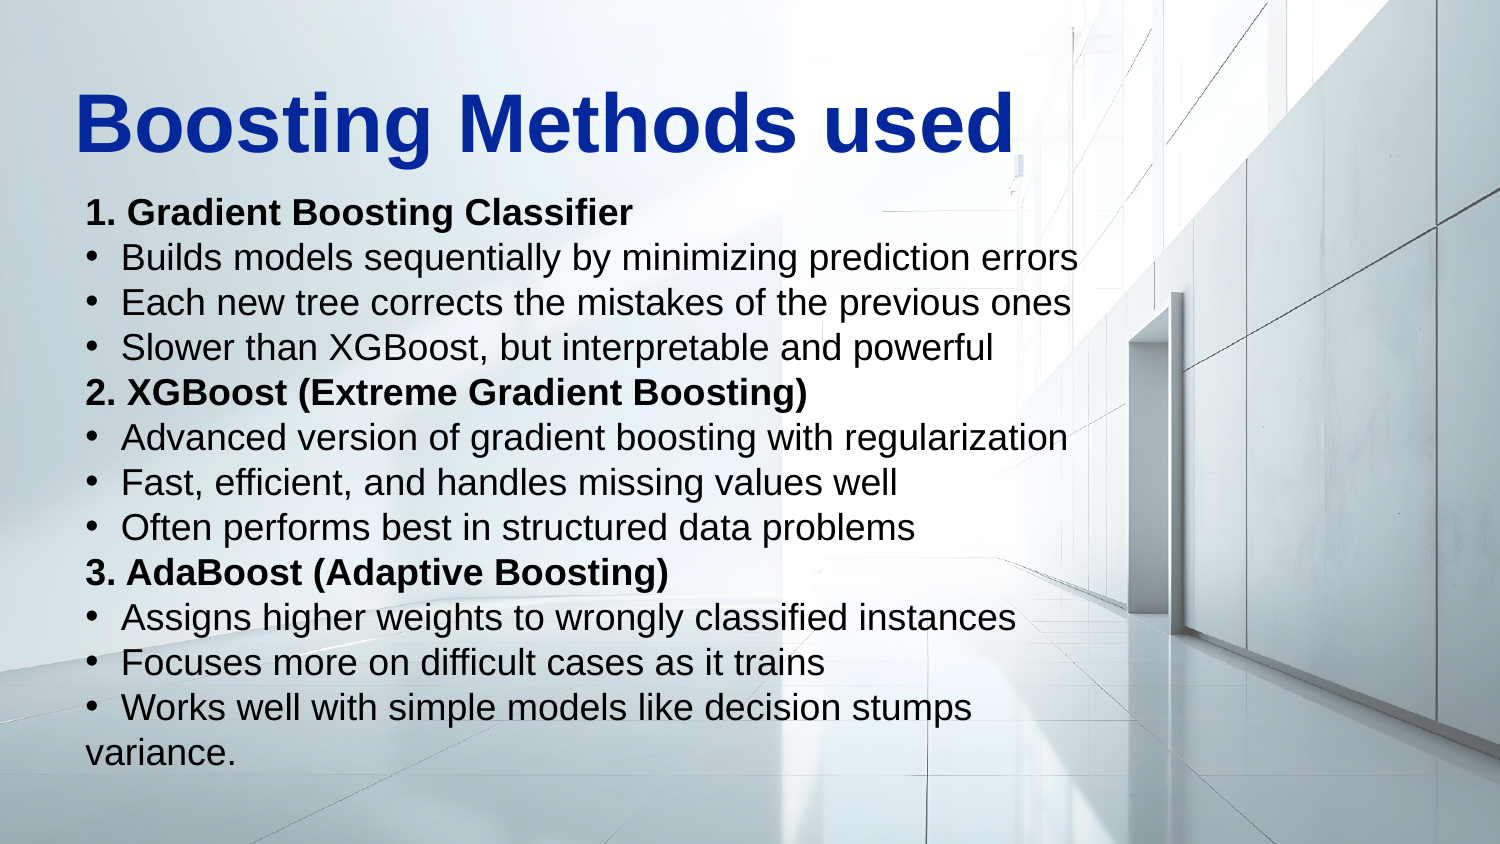

Boosting Methods used
# 1. Gradient Boosting Classifier
Builds models sequentially by minimizing prediction errors
Each new tree corrects the mistakes of the previous ones
Slower than XGBoost, but interpretable and powerful
2. XGBoost (Extreme Gradient Boosting)
Advanced version of gradient boosting with regularization
Fast, efficient, and handles missing values well
Often performs best in structured data problems
3. AdaBoost (Adaptive Boosting)
Assigns higher weights to wrongly classified instances
Focuses more on difficult cases as it trains
Works well with simple models like decision stumps
variance.